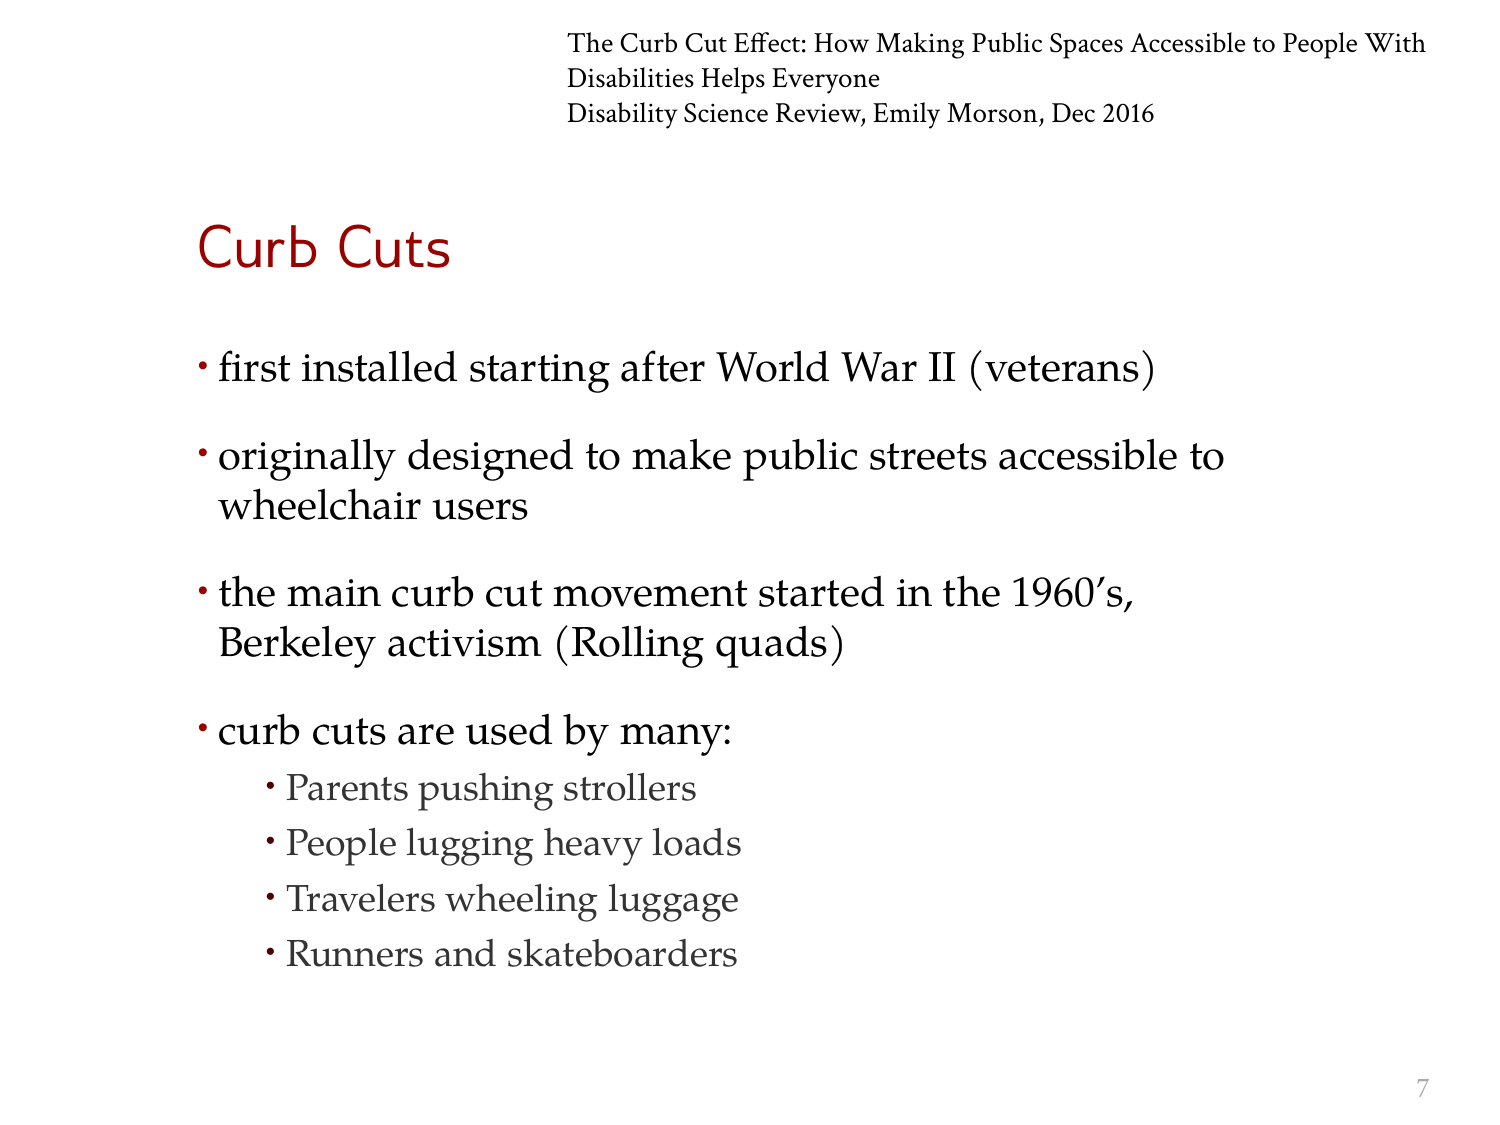

The Curb Cut Effect: How Making Public Spaces Accessible to People With Disabilities Helps Everyone
Disability Science Review, Emily Morson, Dec 2016
# Curb Cuts
first installed starting after World War II (veterans)
originally designed to make public streets accessible to wheelchair users
the main curb cut movement started in the 1960’s, Berkeley activism (Rolling quads)
curb cuts are used by many:
Parents pushing strollers
People lugging heavy loads
Travelers wheeling luggage
Runners and skateboarders
7